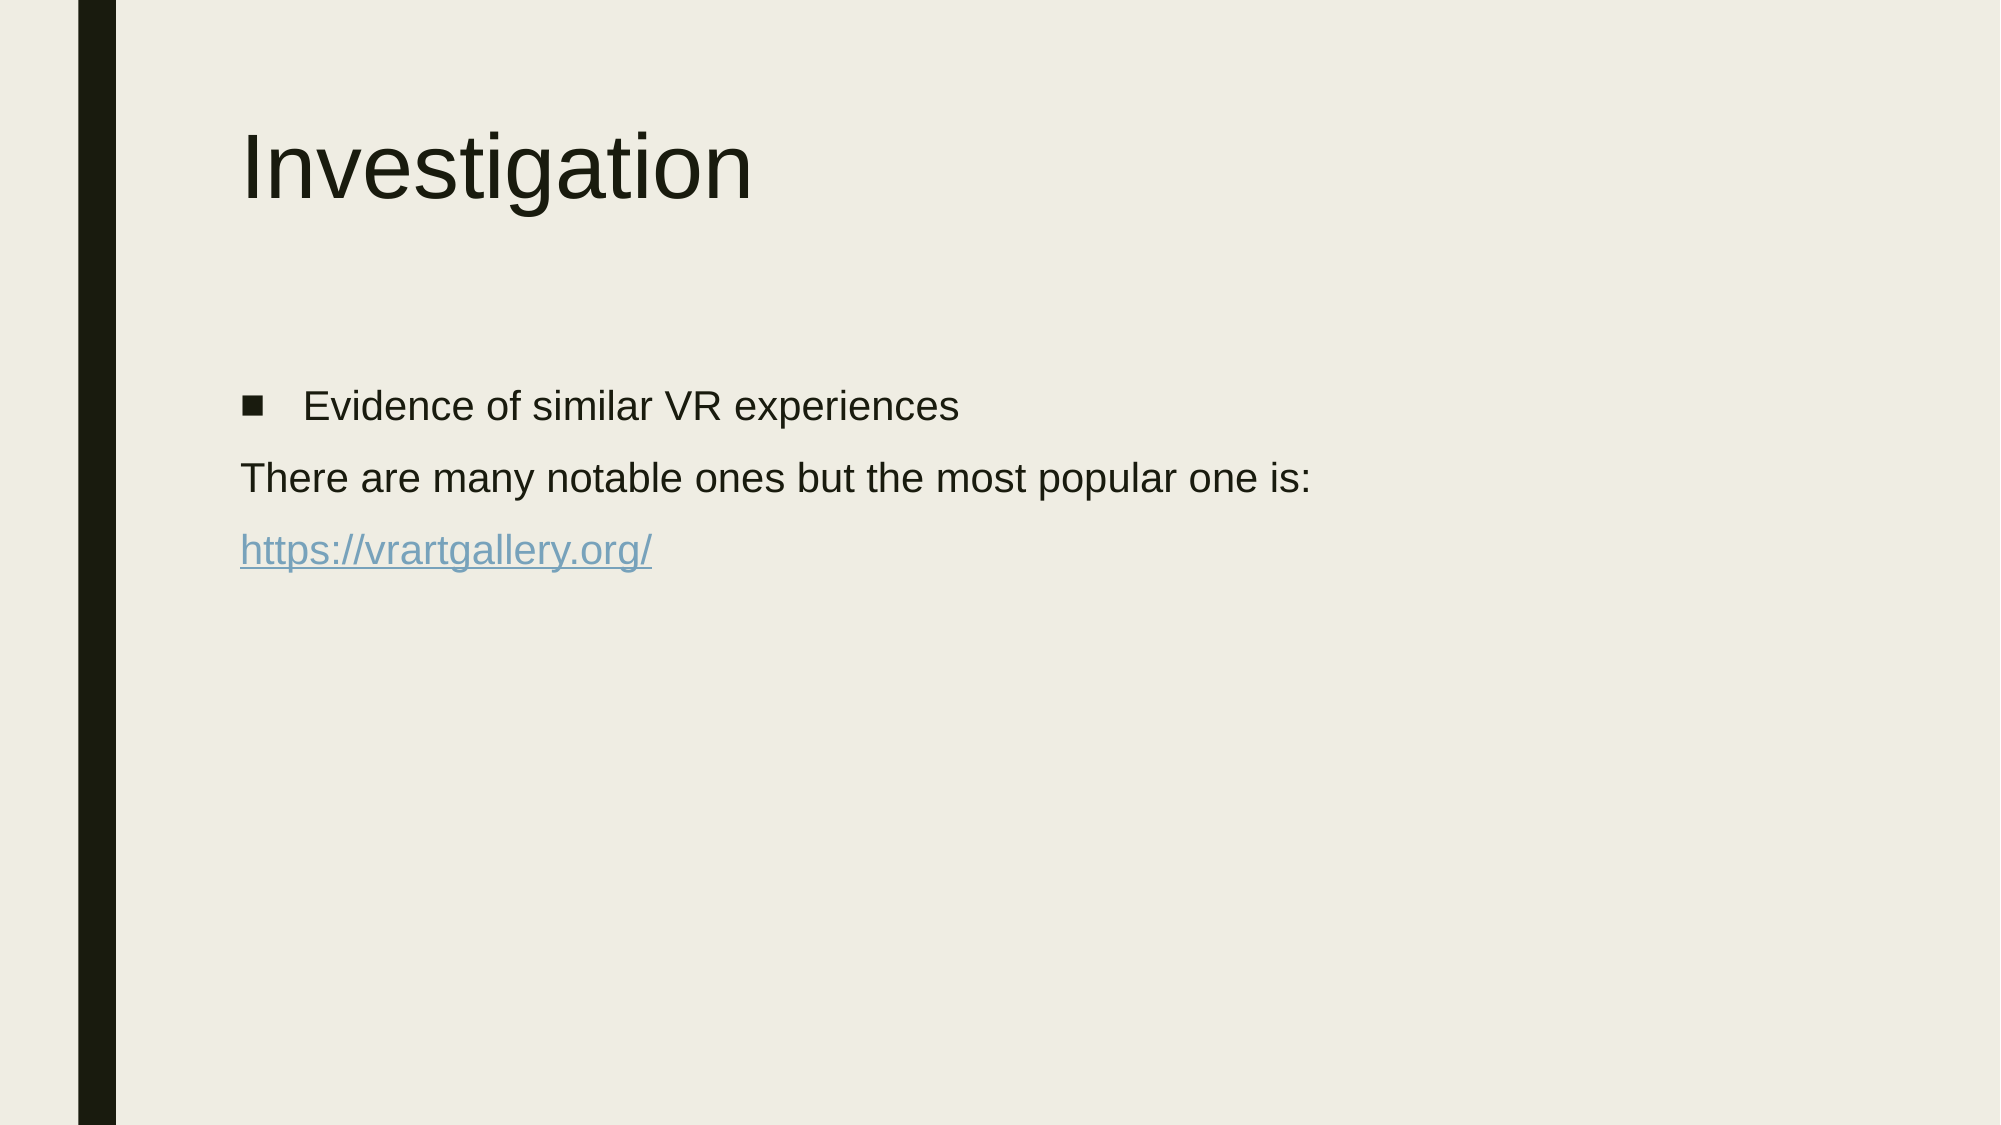

# Investigation
Evidence of similar VR experiences
There are many notable ones but the most popular one is:
https://vrartgallery.org/